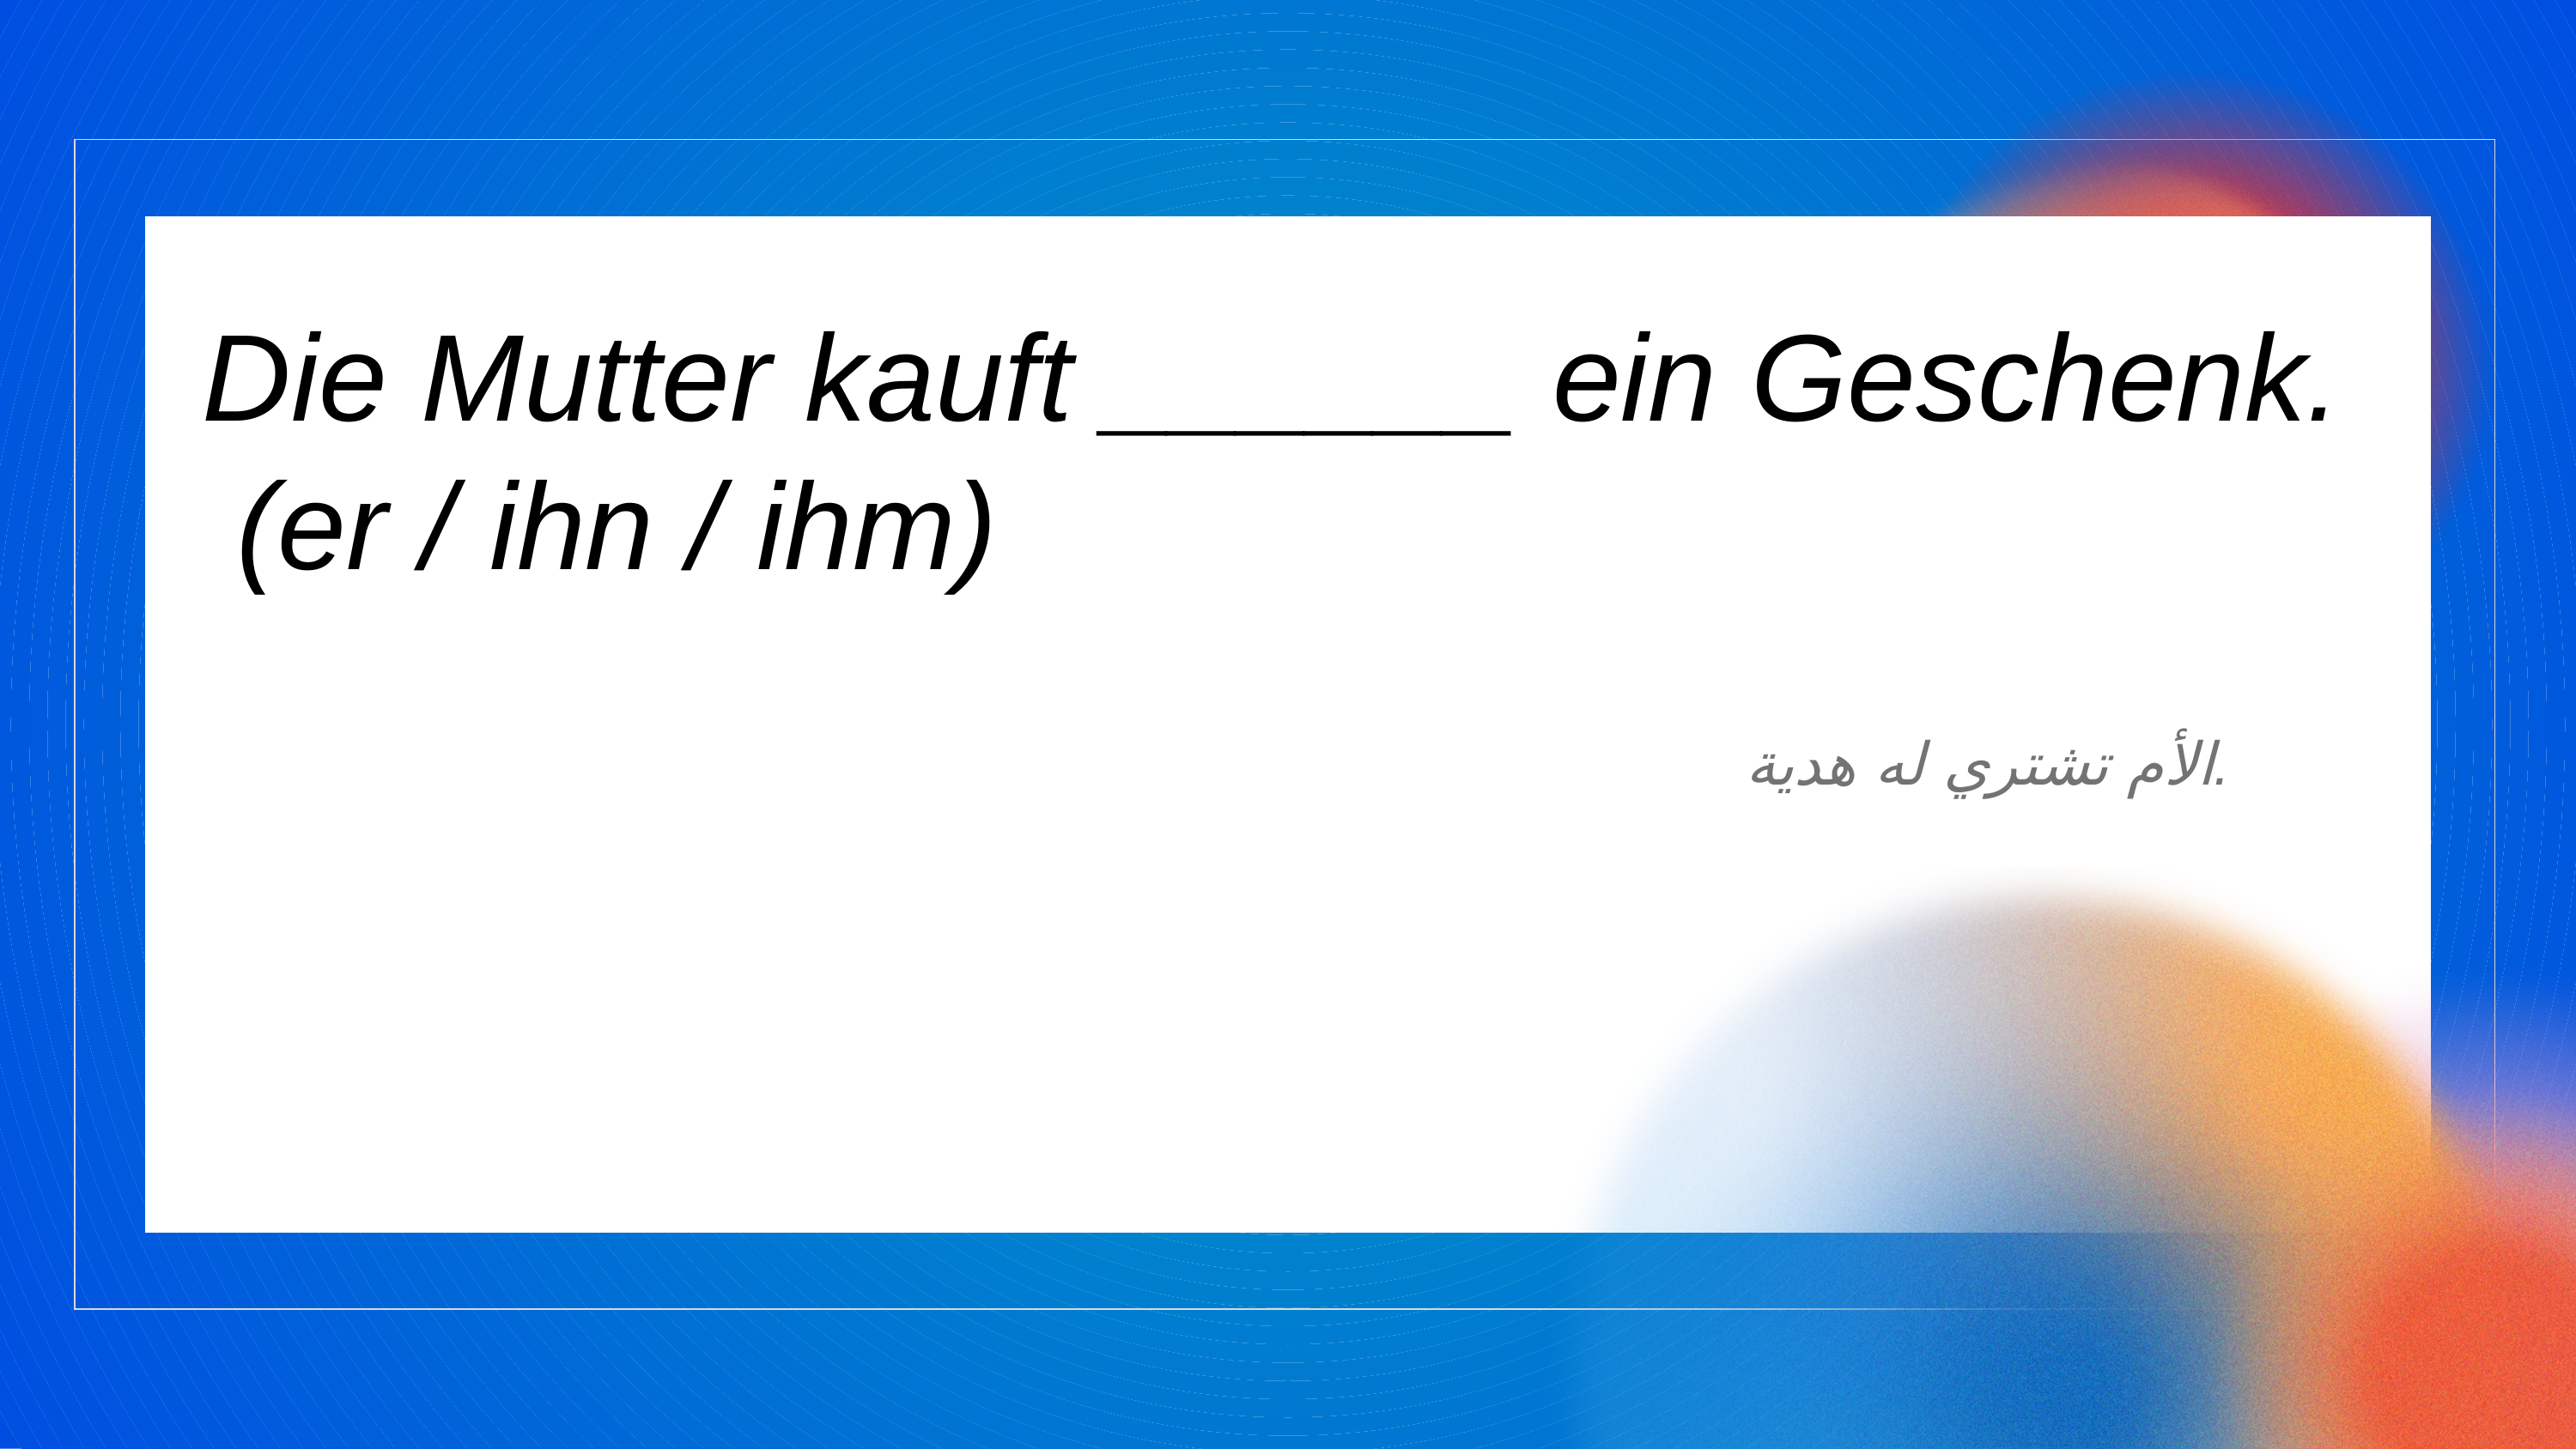

Die Mutter kauft ______ ein Geschenk.
 (er / ihn / ihm)
الأم تشتري له هدية.